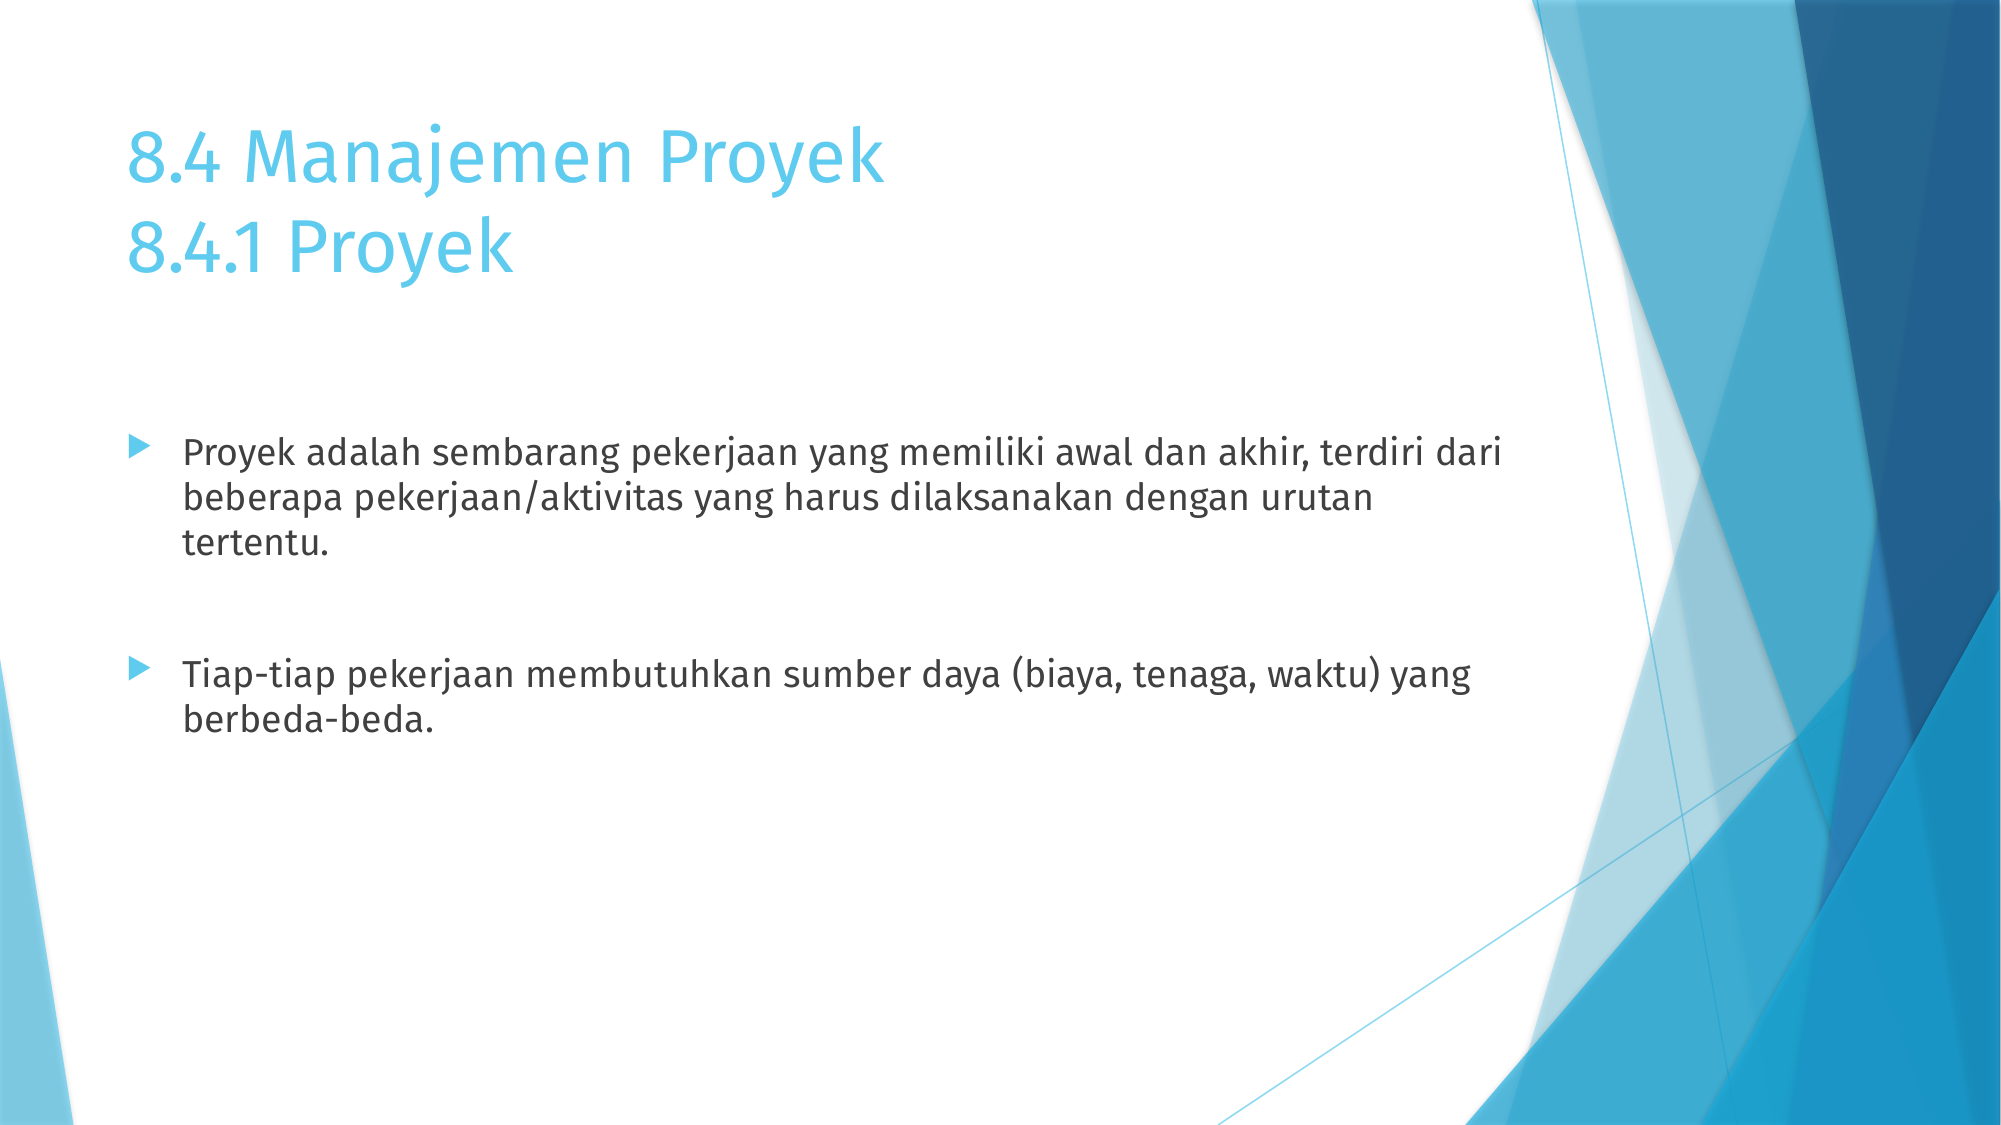

# 8.4 Manajemen Proyek 8.4.1 Proyek

Proyek adalah sembarang pekerjaan yang memiliki awal dan akhir, terdiri dari beberapa pekerjaan/aktivitas yang harus dilaksanakan dengan urutan tertentu.

Tiap-tiap pekerjaan membutuhkan sumber daya (biaya, tenaga, waktu) yang berbeda-beda.